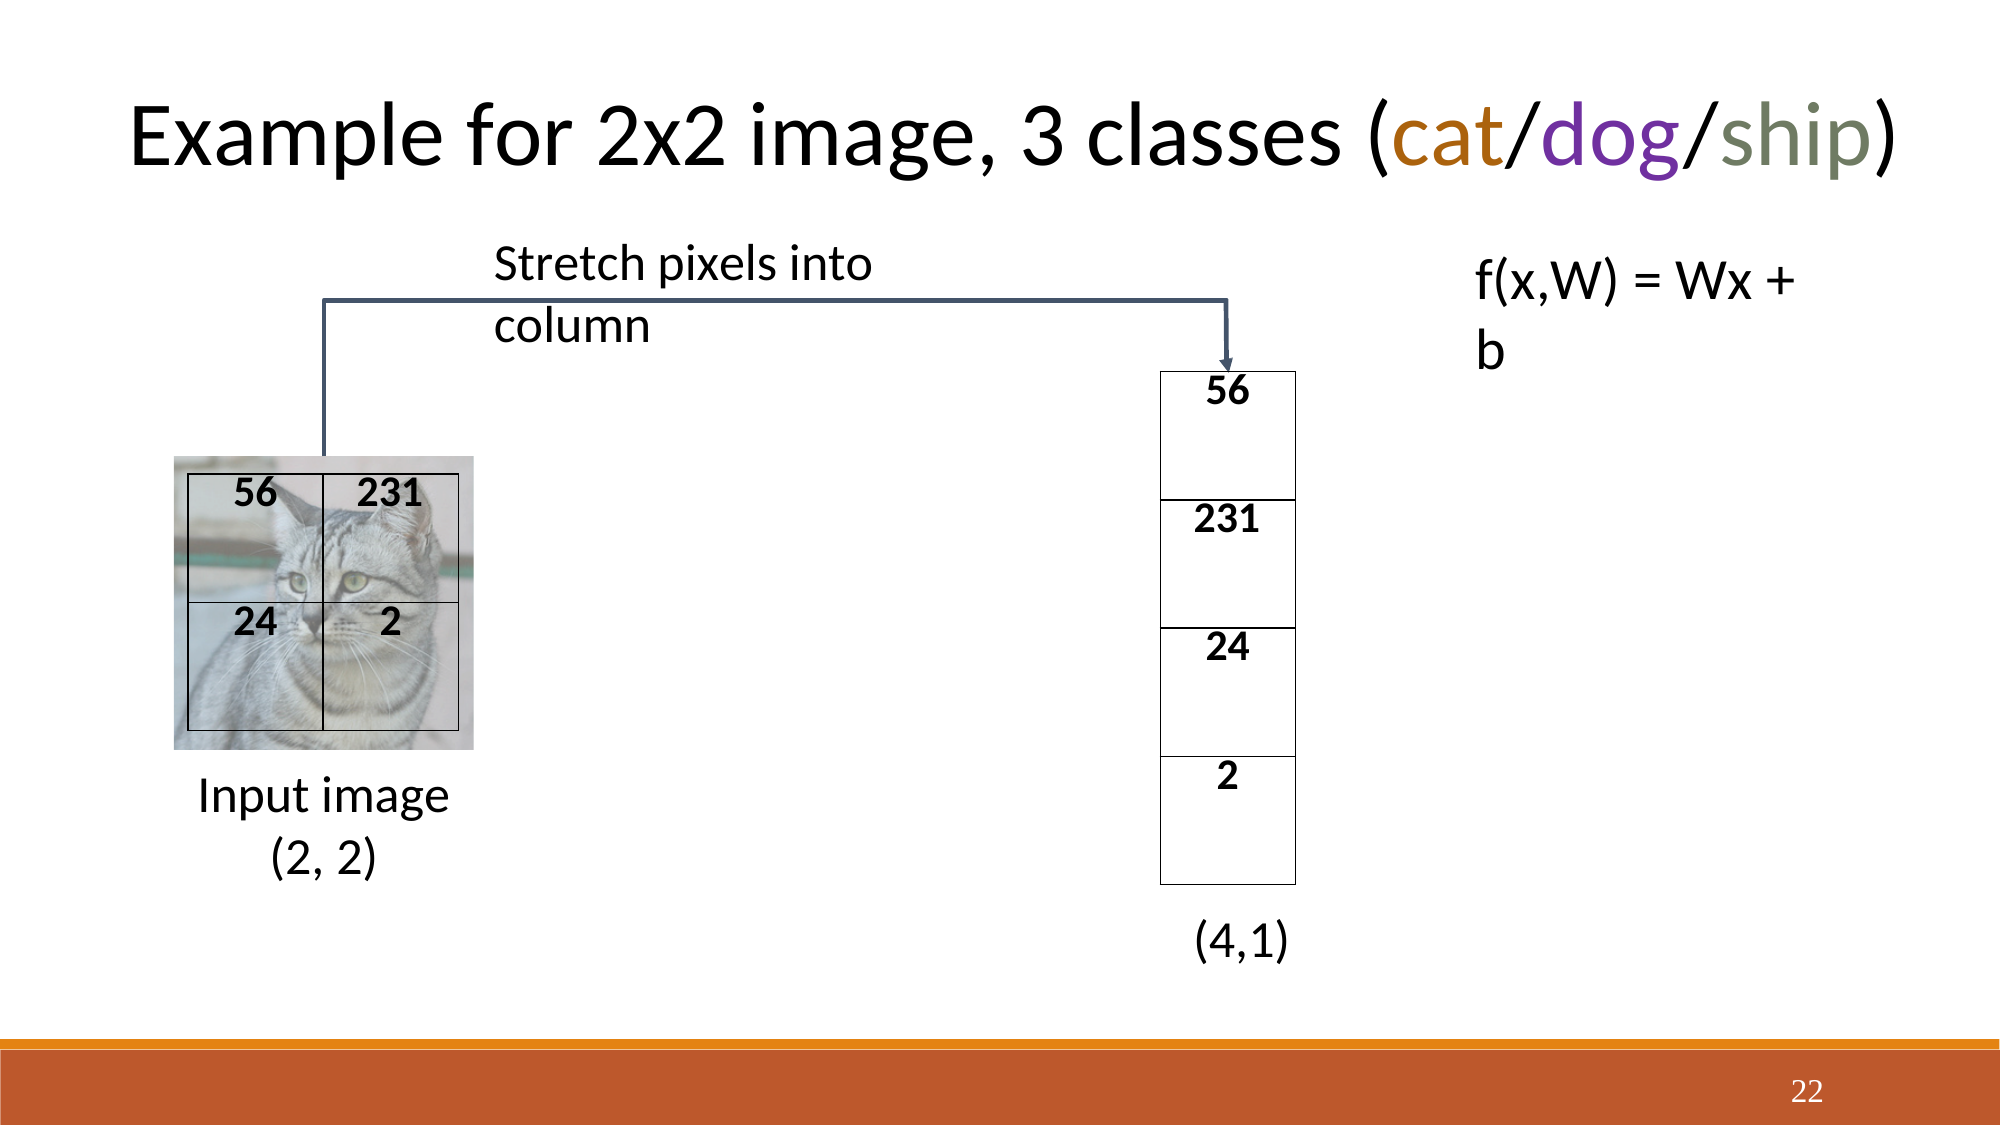

Example for 2x2 image, 3 classes (cat/dog/ship)
Stretch pixels into column
f(x,W) = Wx + b

| 56 |
| --- |
| 231 |
| 24 |
| 2 |

| 56 | 231 |
| --- | --- |
| 24 | 2 |
Input image (2, 2)
(4,1)
22